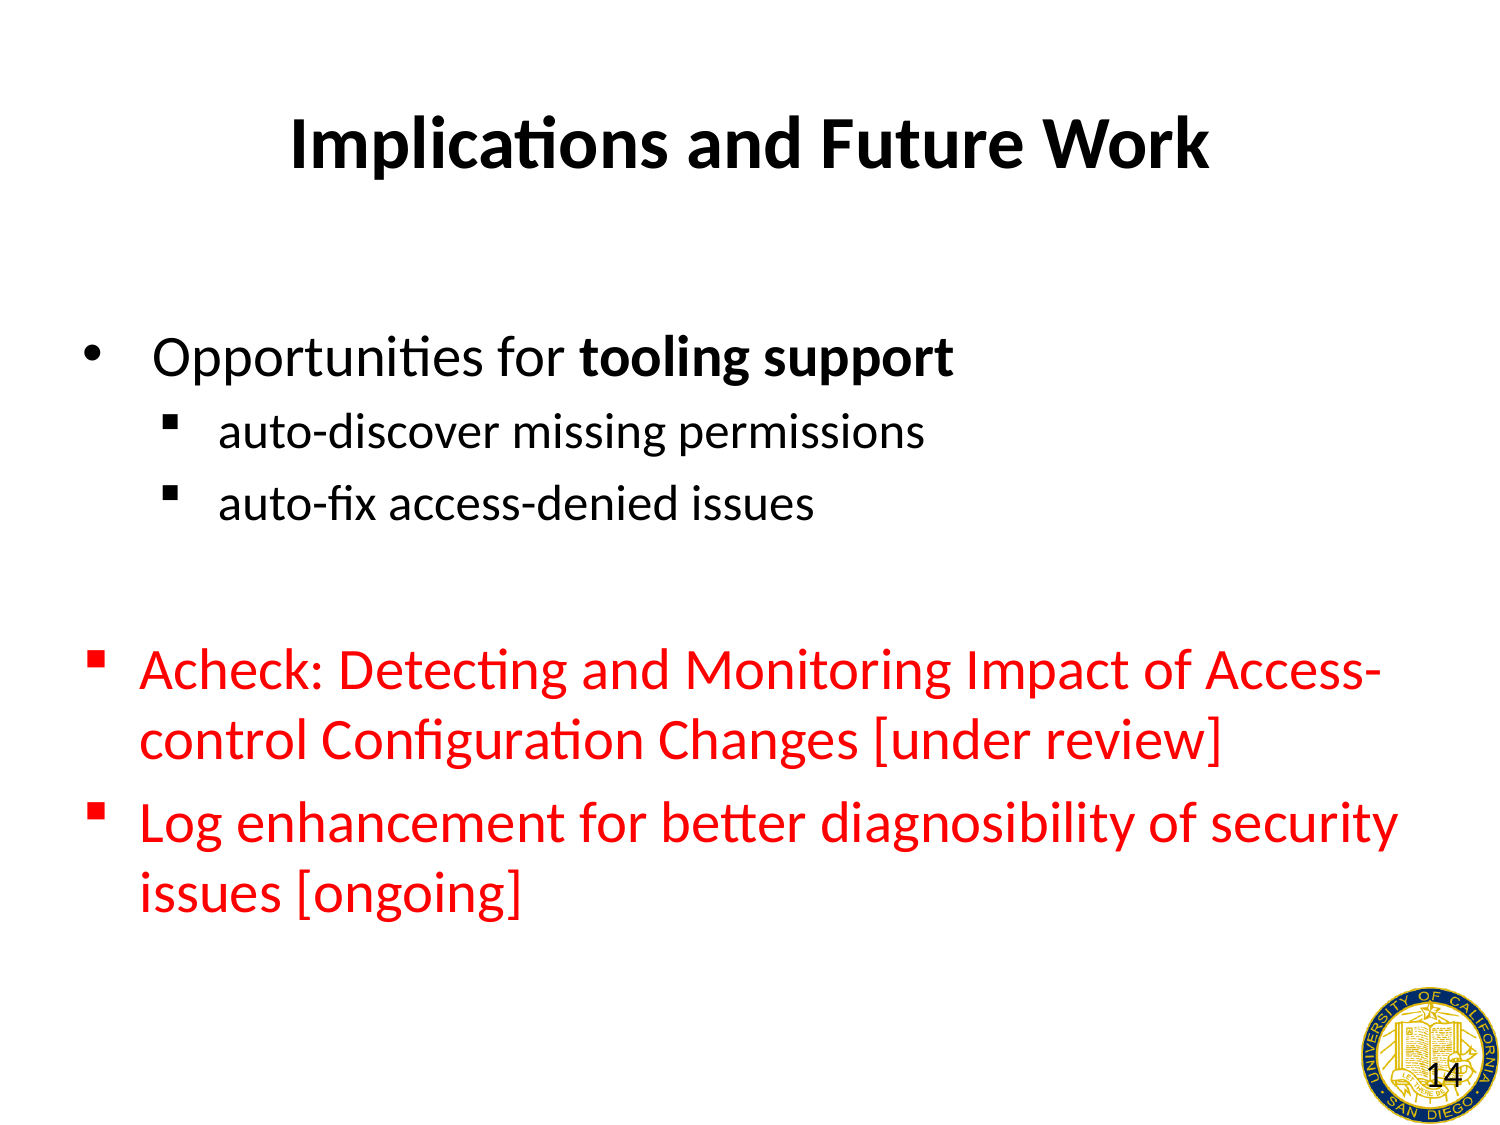

# Implications and Future Work

 Opportunities for tooling support
 auto-discover missing permissions
 auto-fix access-denied issues

Acheck: Detecting and Monitoring Impact of Access-control Configuration Changes [under review]
Log enhancement for better diagnosibility of security issues [ongoing]

14